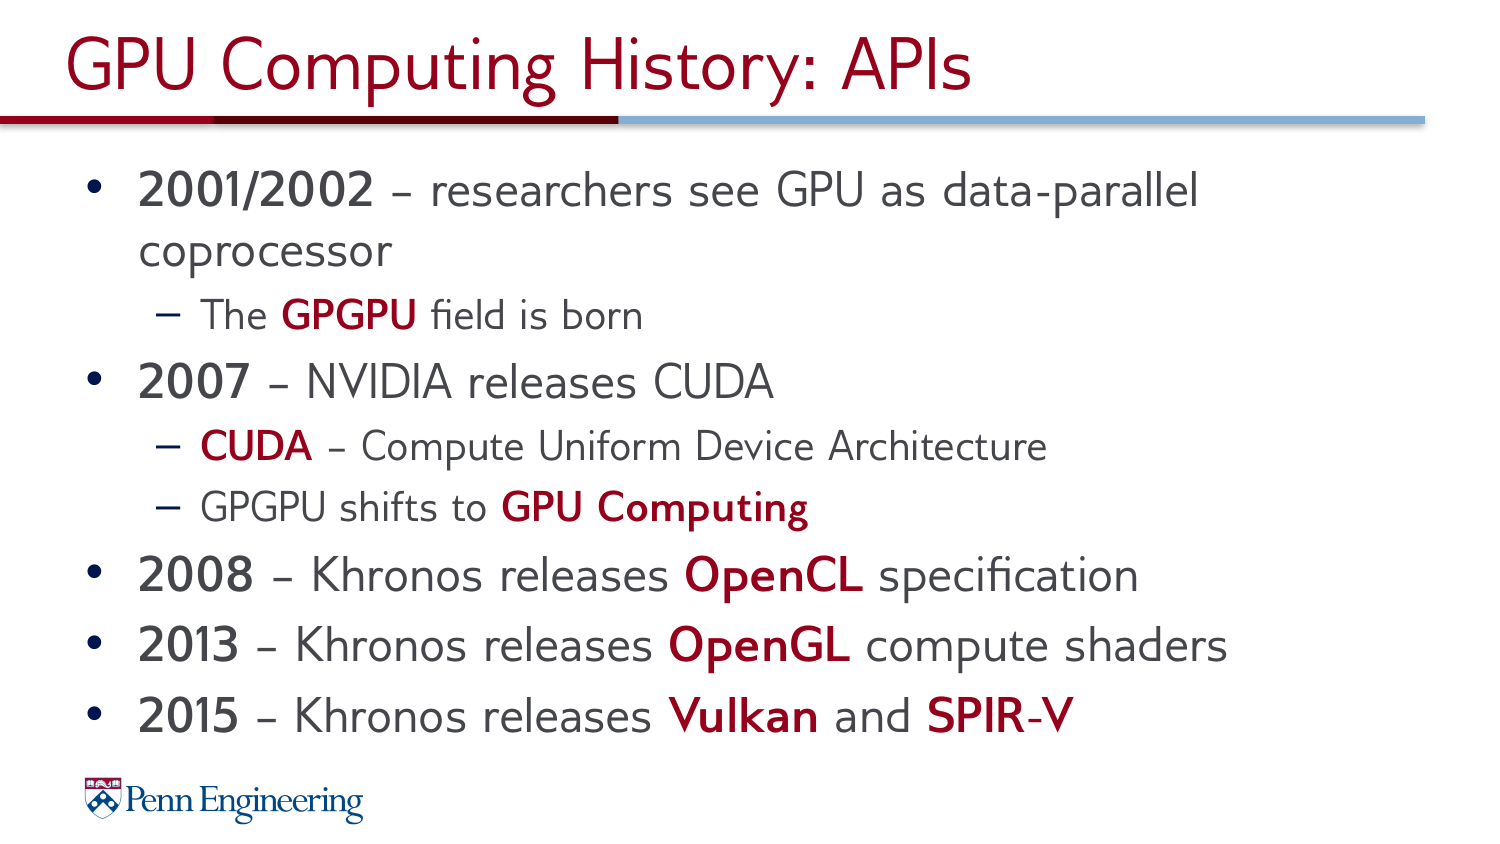

# GPU Computing History: APIs
2001/2002 – researchers see GPU as data-parallel coprocessor
The GPGPU field is born
2007 – NVIDIA releases CUDA
CUDA – Compute Uniform Device Architecture
GPGPU shifts to GPU Computing
2008 – Khronos releases OpenCL specification
2013 – Khronos releases OpenGL compute shaders
2015 – Khronos releases Vulkan and SPIR-V